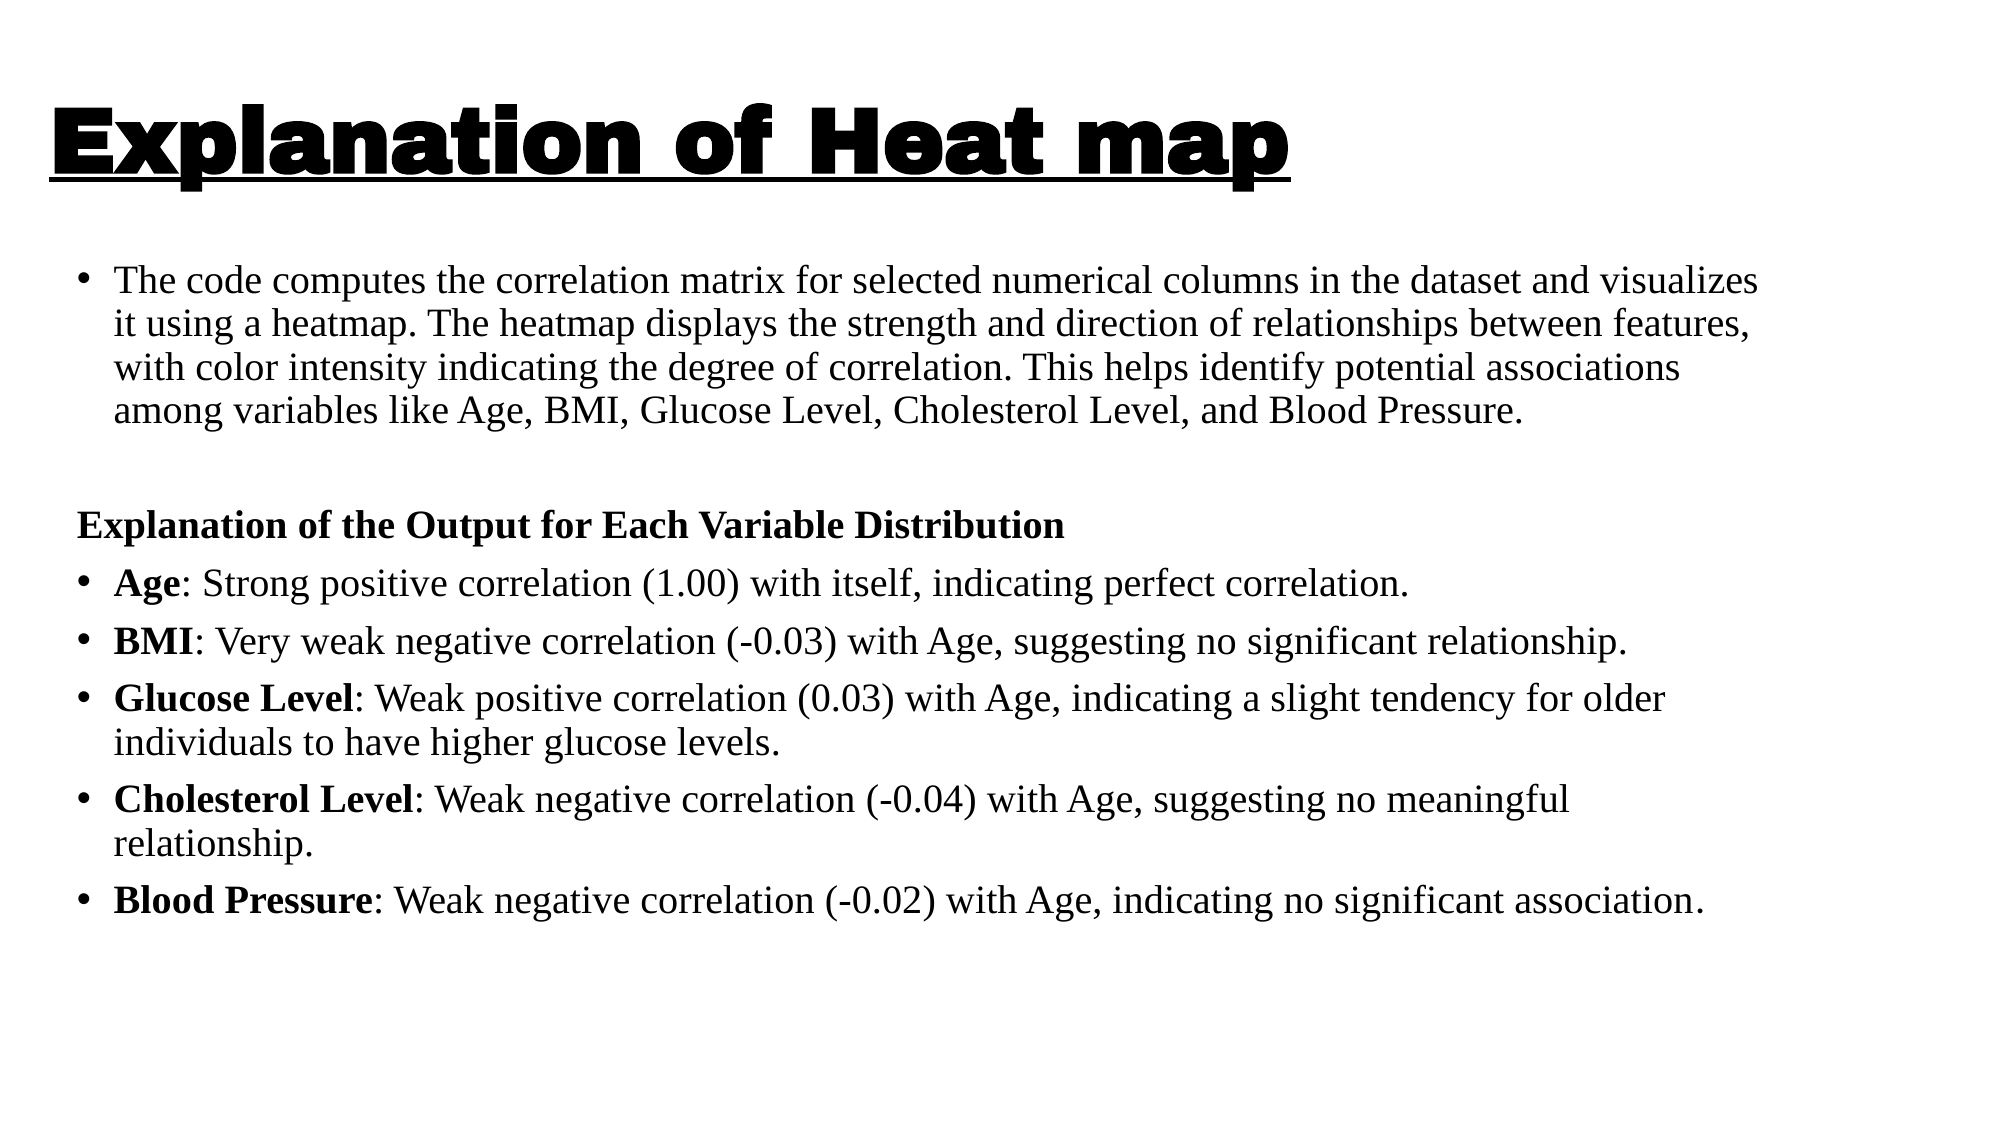

# Explanation of Heat map
The code computes the correlation matrix for selected numerical columns in the dataset and visualizes it using a heatmap. The heatmap displays the strength and direction of relationships between features, with color intensity indicating the degree of correlation. This helps identify potential associations among variables like Age, BMI, Glucose Level, Cholesterol Level, and Blood Pressure.

Explanation of the Output for Each Variable Distribution
Age: Strong positive correlation (1.00) with itself, indicating perfect correlation.
BMI: Very weak negative correlation (-0.03) with Age, suggesting no significant relationship.
Glucose Level: Weak positive correlation (0.03) with Age, indicating a slight tendency for older individuals to have higher glucose levels.
Cholesterol Level: Weak negative correlation (-0.04) with Age, suggesting no meaningful relationship.
Blood Pressure: Weak negative correlation (-0.02) with Age, indicating no significant association.